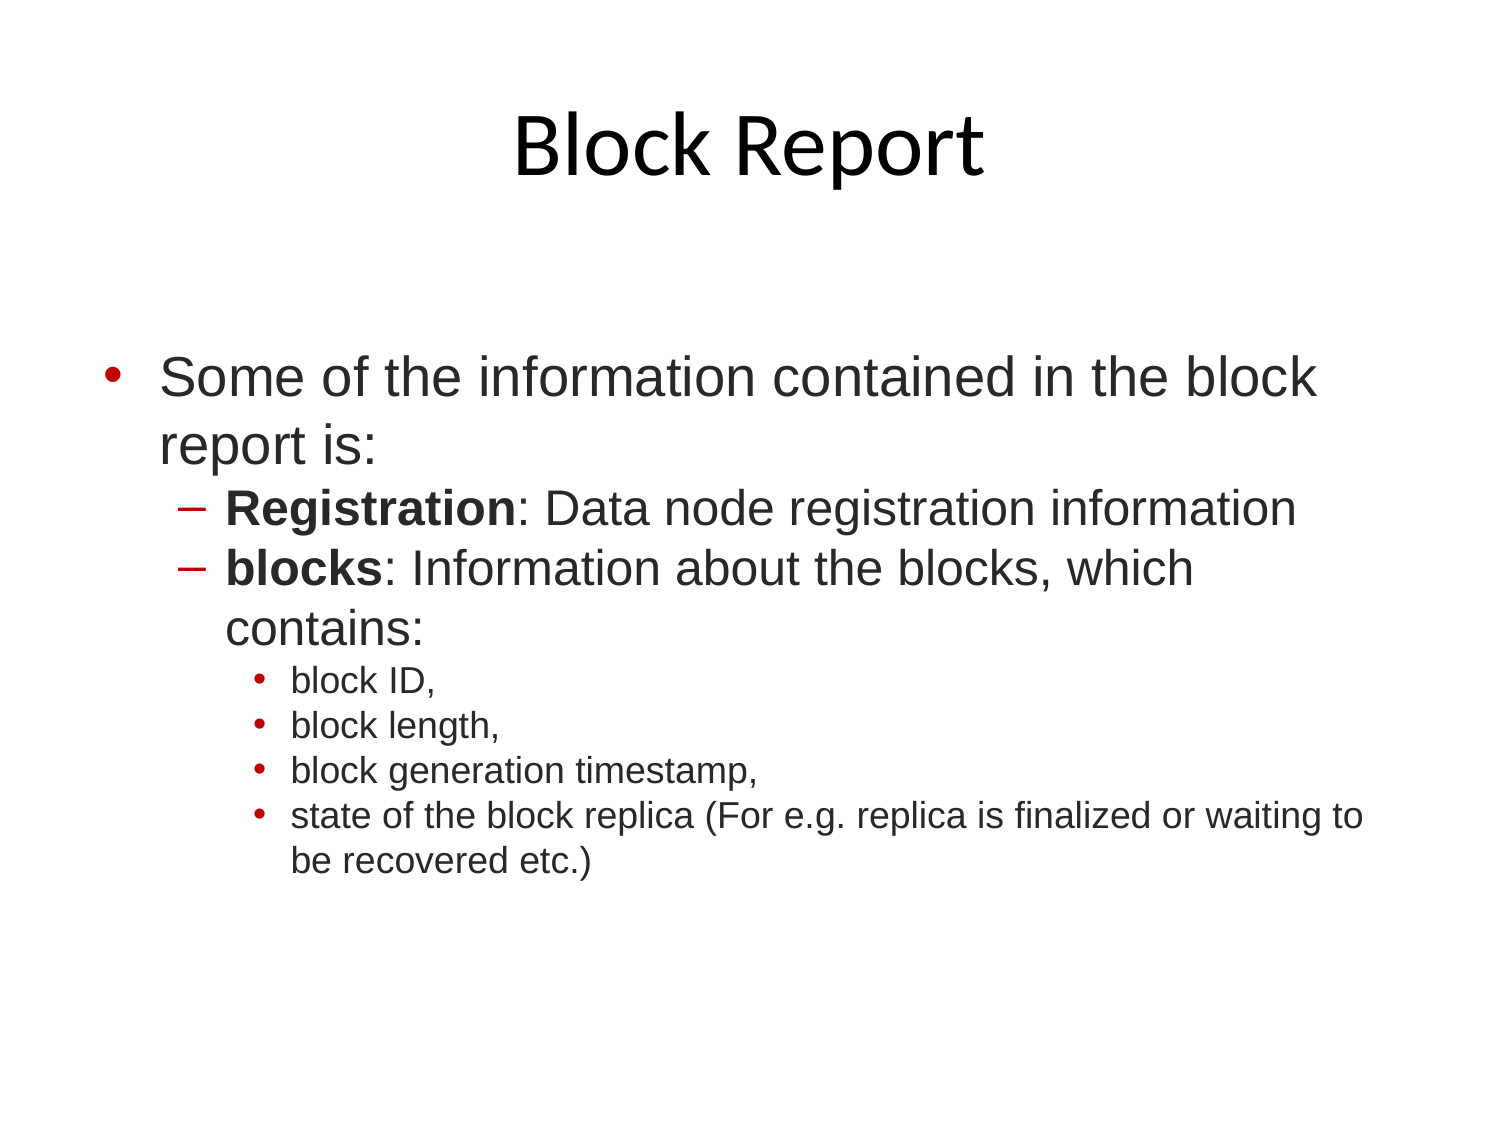

# Block Report
Some of the information contained in the block report is:
Registration: Data node registration information
blocks: Information about the blocks, which contains:
block ID,
block length,
block generation timestamp,
state of the block replica (For e.g. replica is finalized or waiting to be recovered etc.)